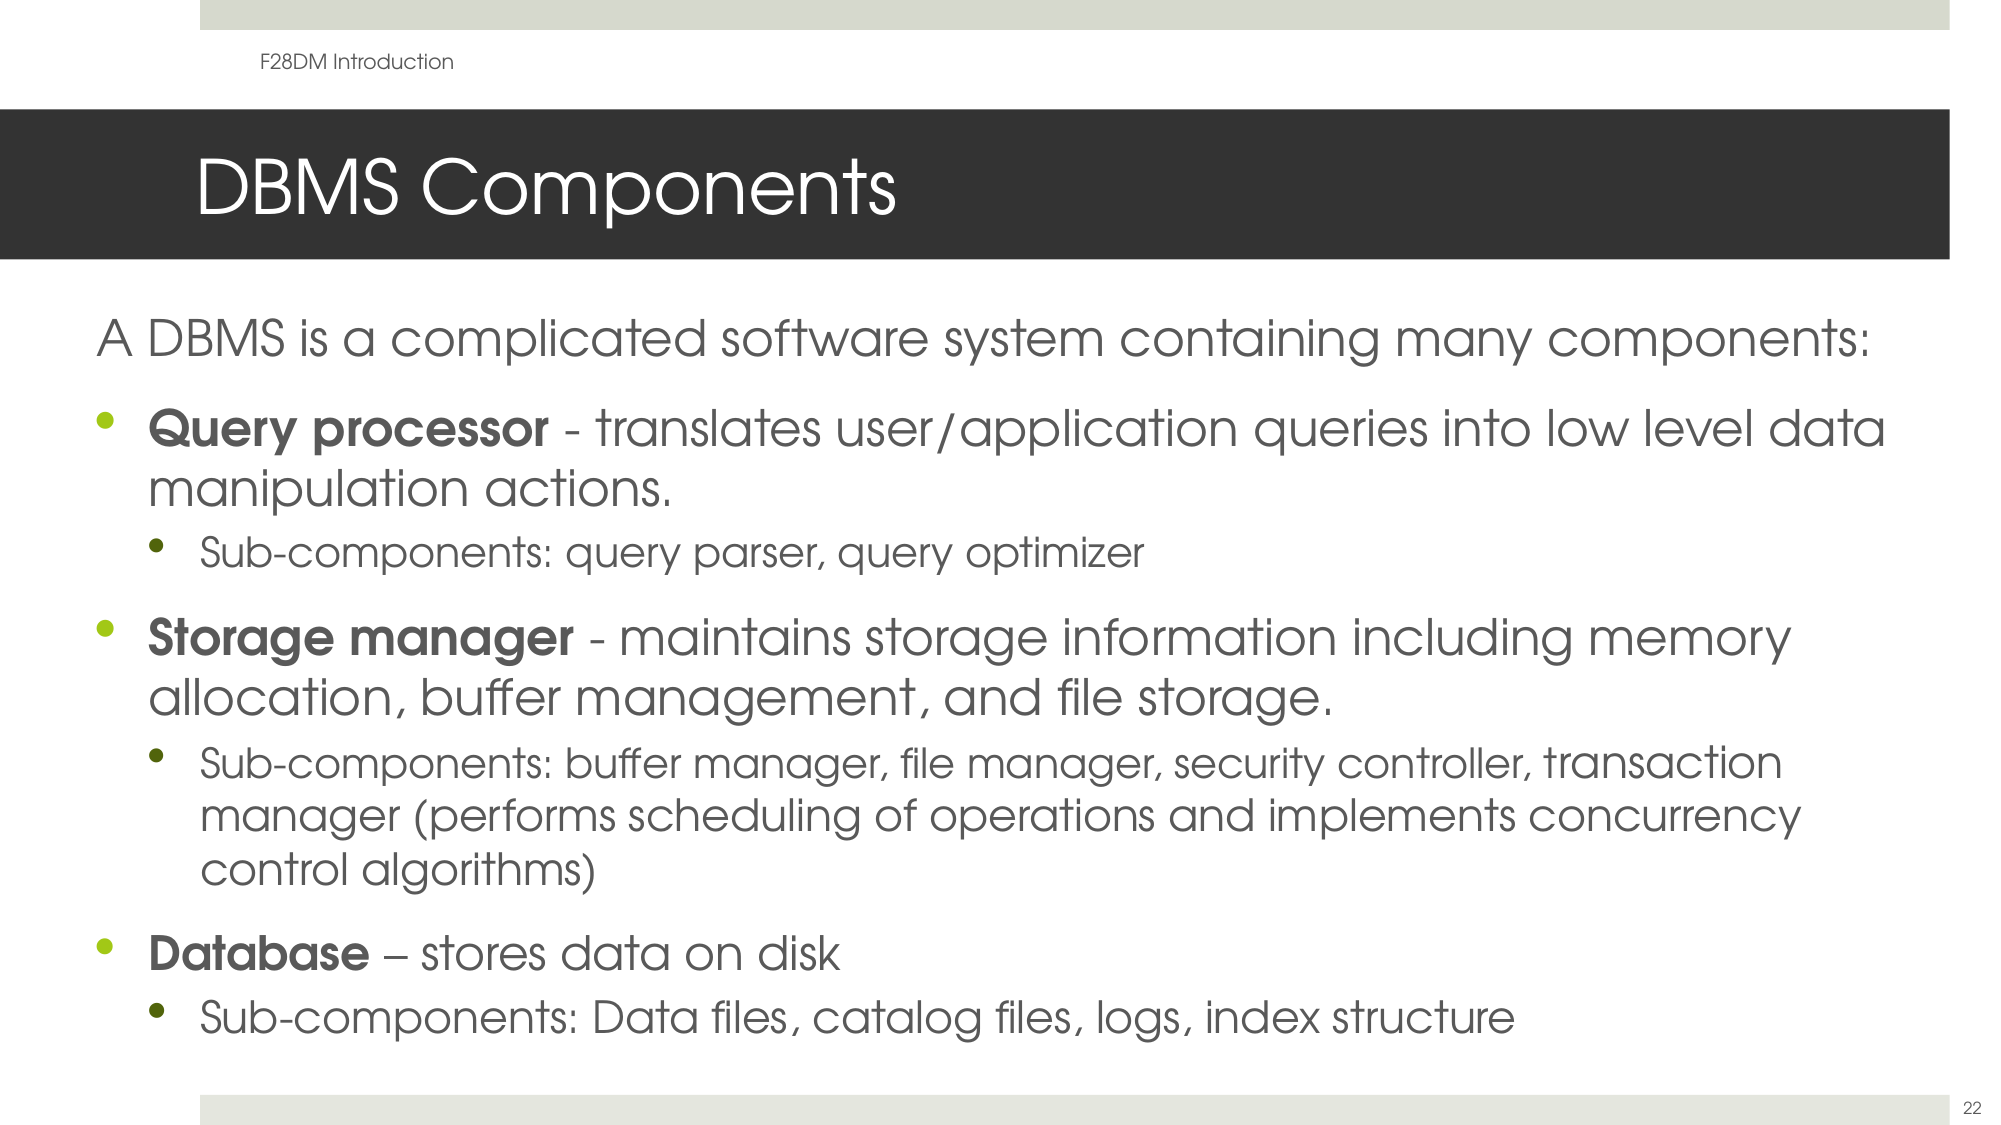

F28DM Introduction

# DBMS Components
A DBMS is a complicated software system containing many components:
Query processor - translates user/application queries into low level data manipulation actions.
Sub-components: query parser, query optimizer
Storage manager - maintains storage information including memory allocation, buffer management, and file storage.
Sub-components: buffer manager, file manager, security controller, transaction manager (performs scheduling of operations and implements concurrency control algorithms)
Database – stores data on disk
Sub-components: Data files, catalog files, logs, index structure
22